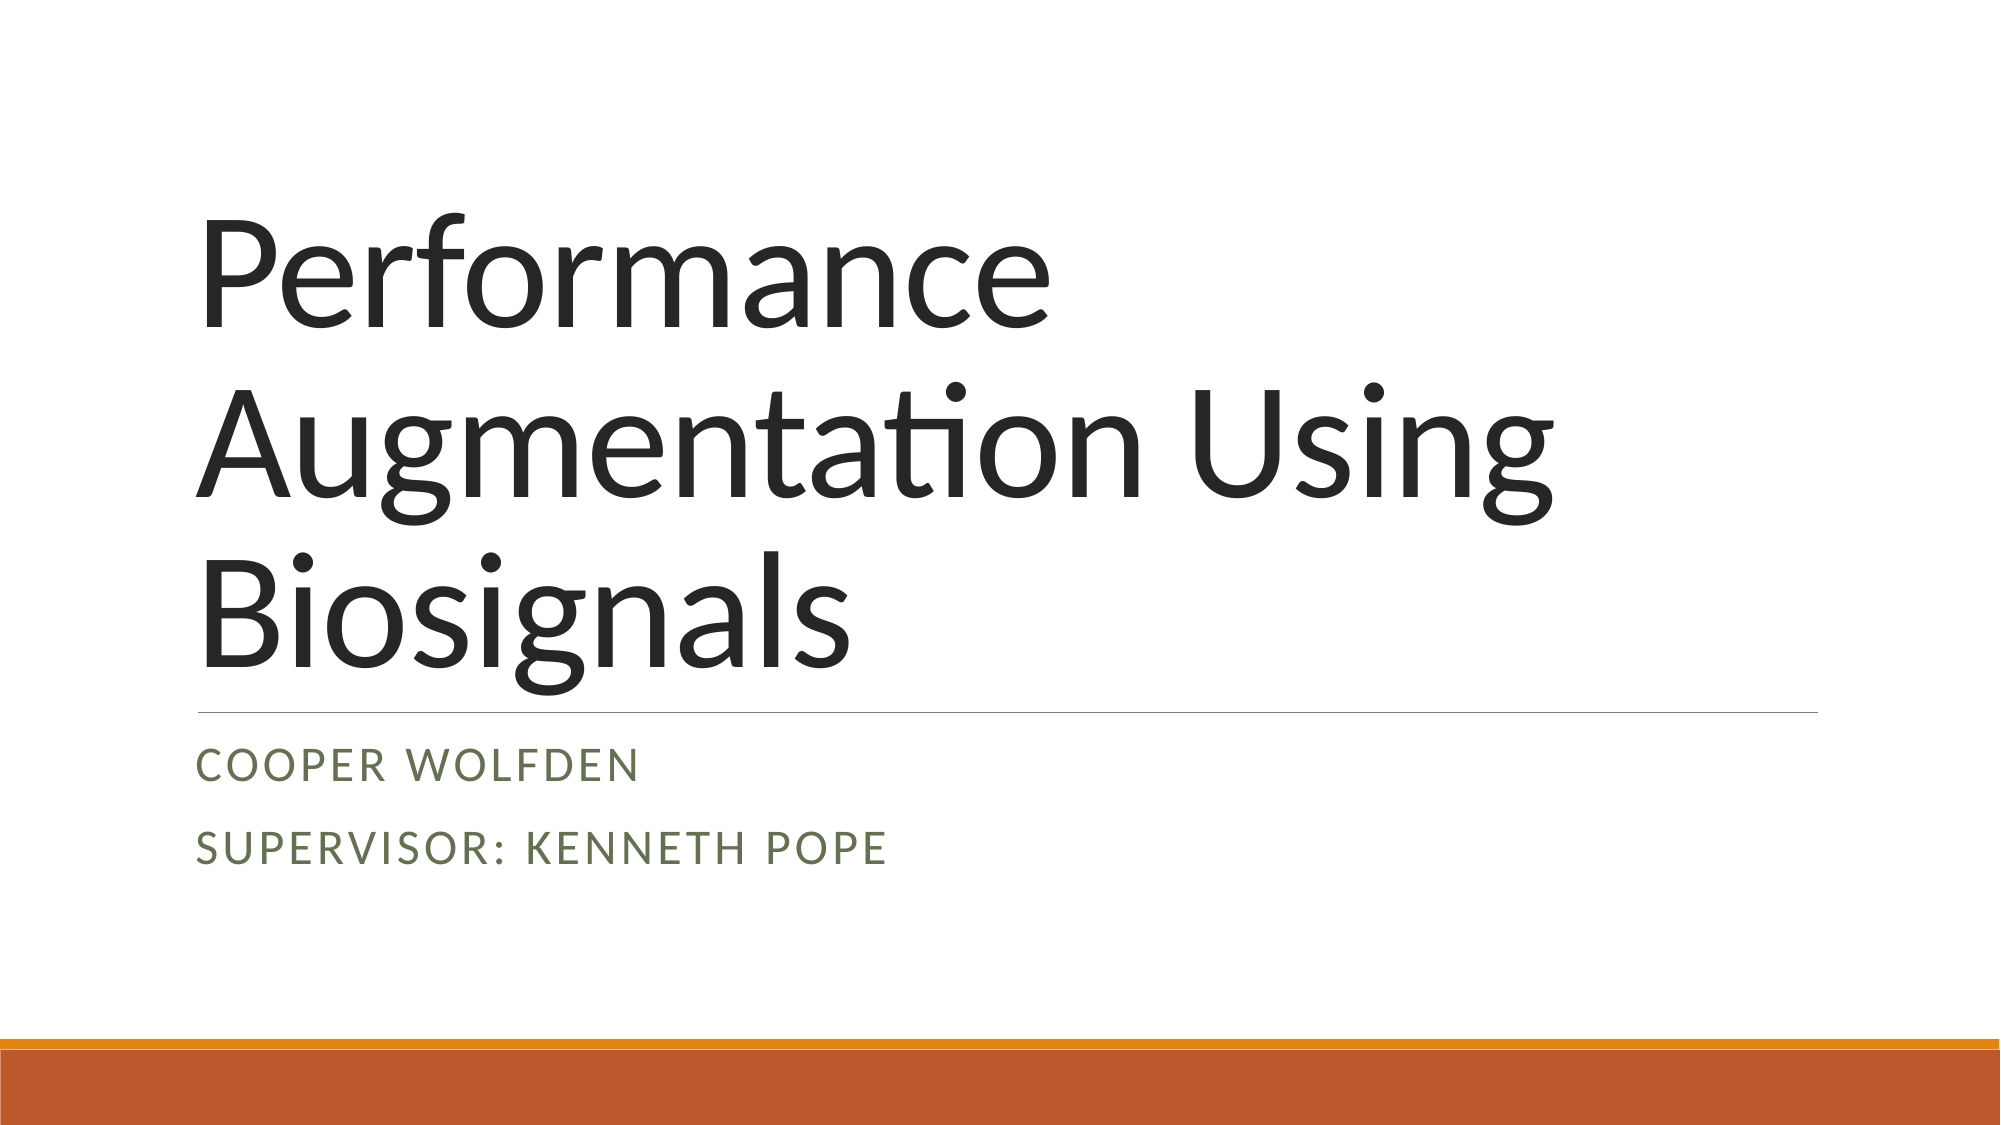

# Performance Augmentation Using Biosignals
Cooper Wolfden
Supervisor: Kenneth POpe